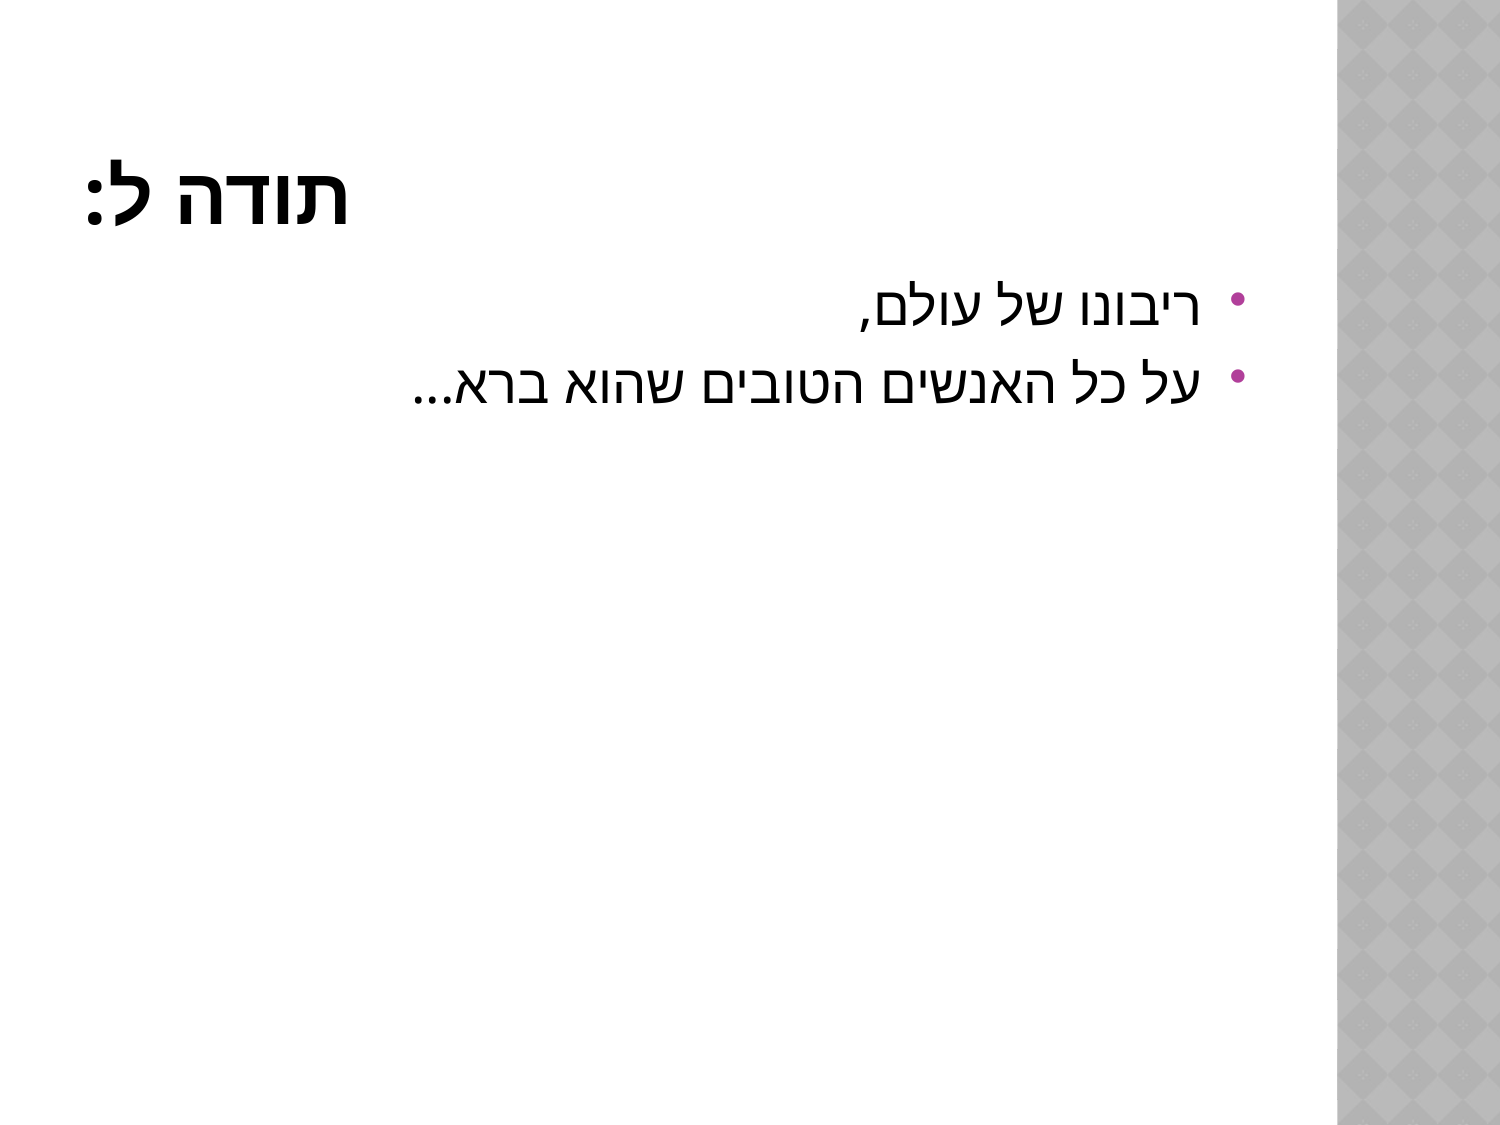

# תודה ל:
ריבונו של עולם,
על כל האנשים הטובים שהוא ברא...